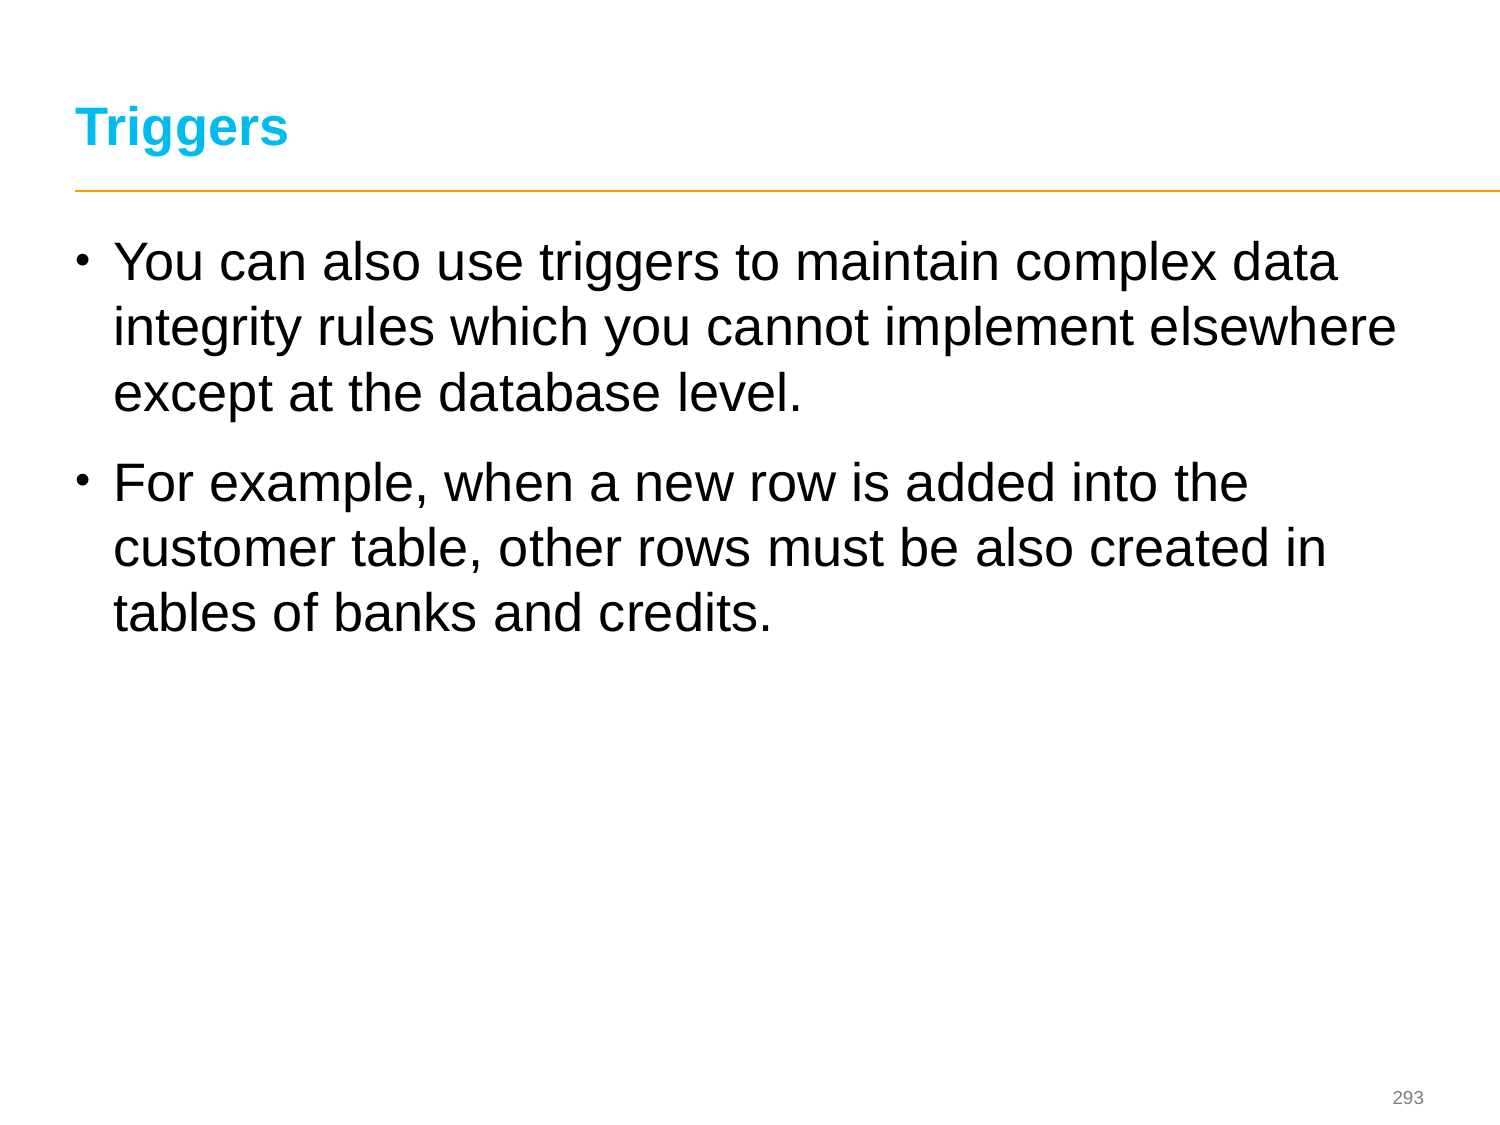

# Triggers
You can also use triggers to maintain complex data integrity rules which you cannot implement elsewhere except at the database level.
For example, when a new row is added into the customer table, other rows must be also created in tables of banks and credits.